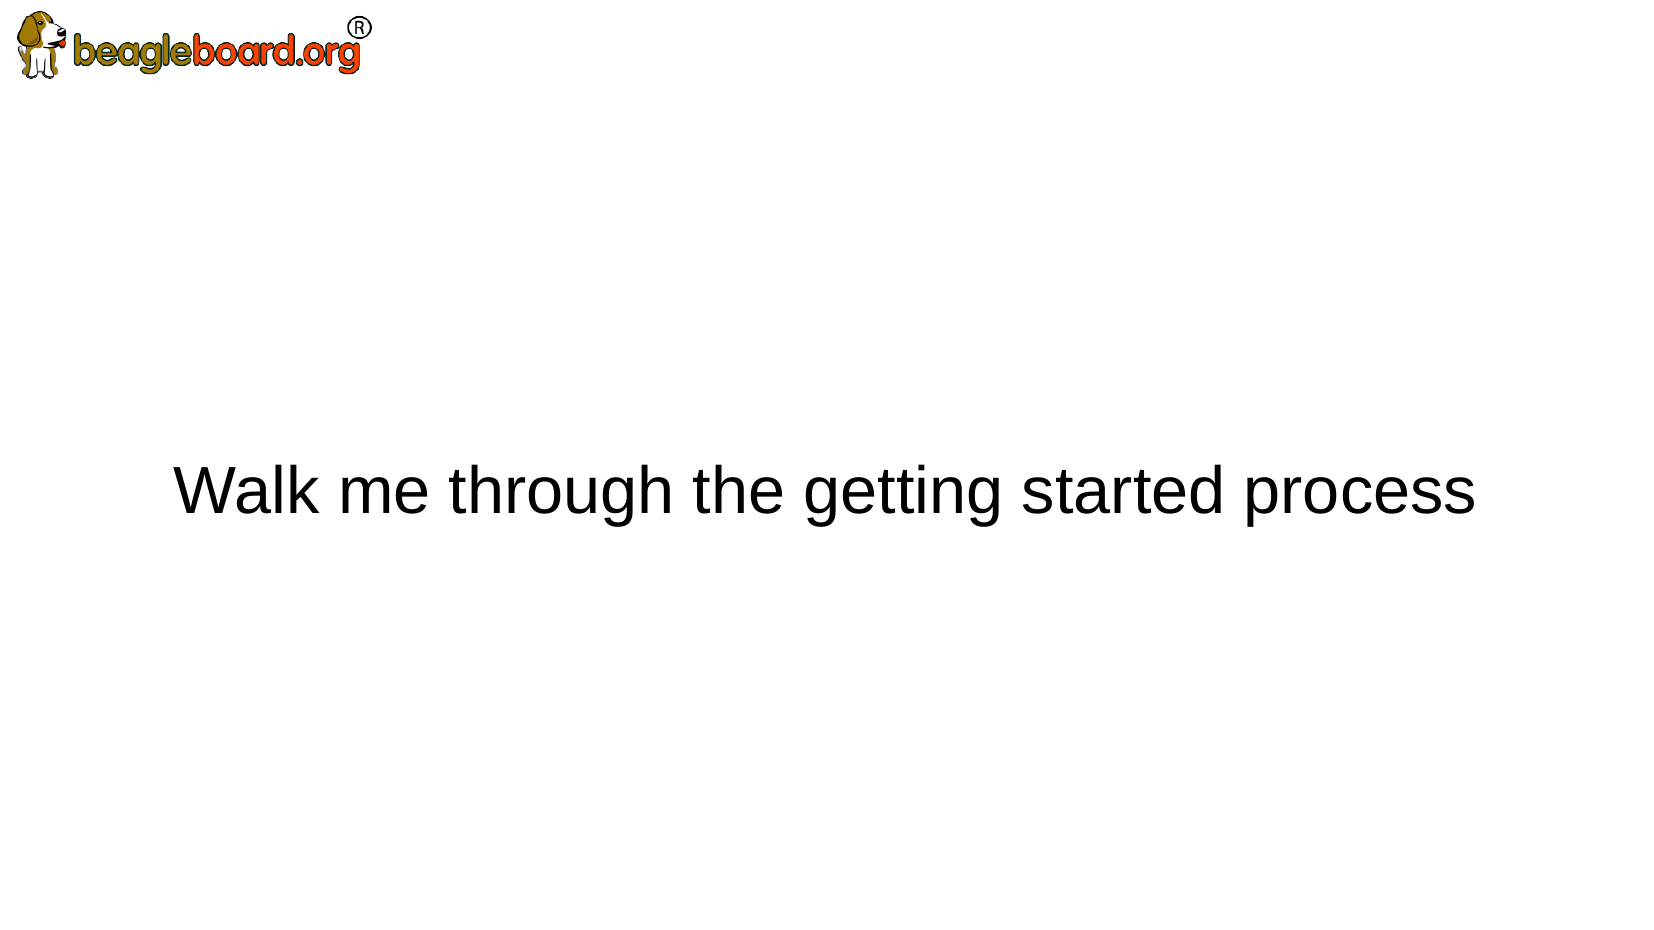

Walk me through the getting started process